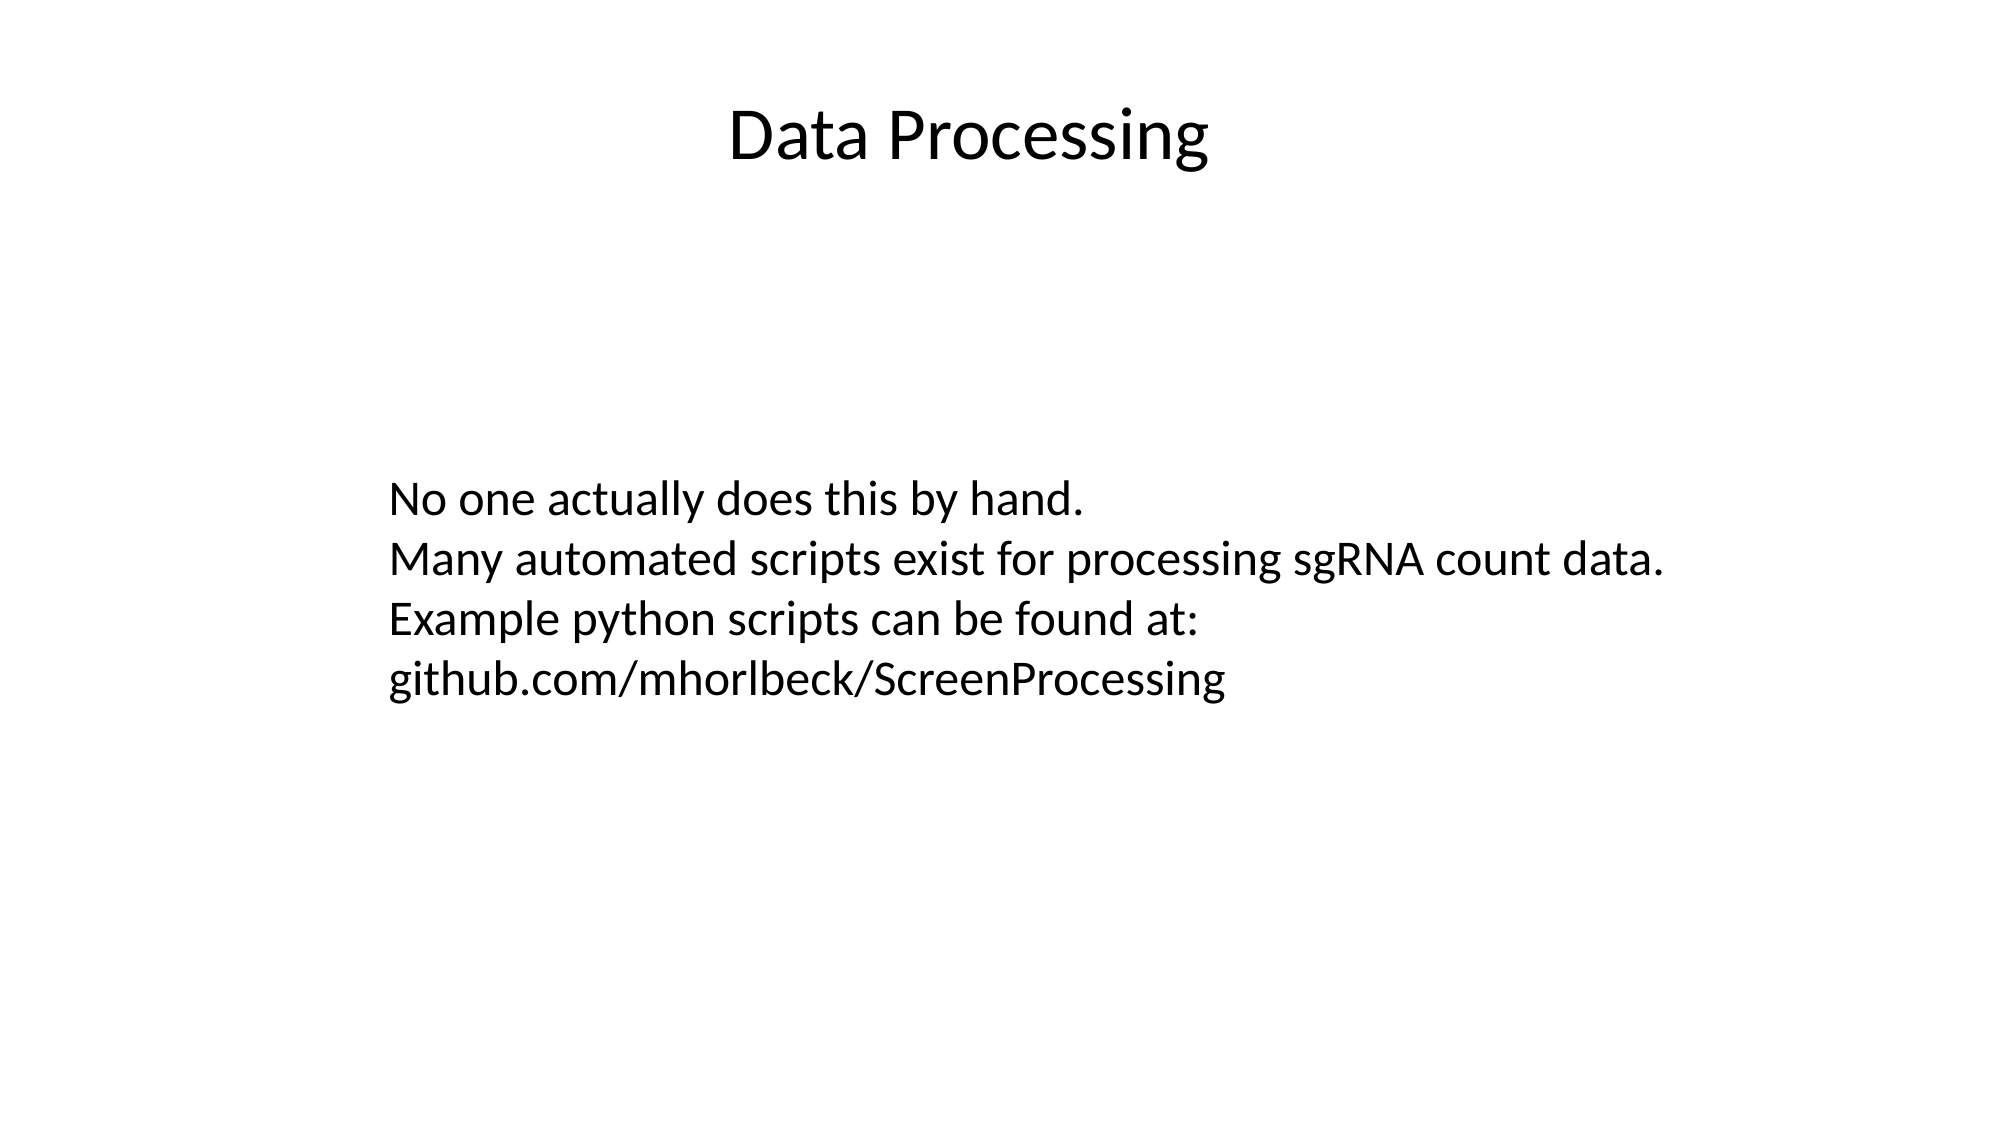

Data Processing
No one actually does this by hand.
Many automated scripts exist for processing sgRNA count data.
Example python scripts can be found at:
github.com/mhorlbeck/ScreenProcessing